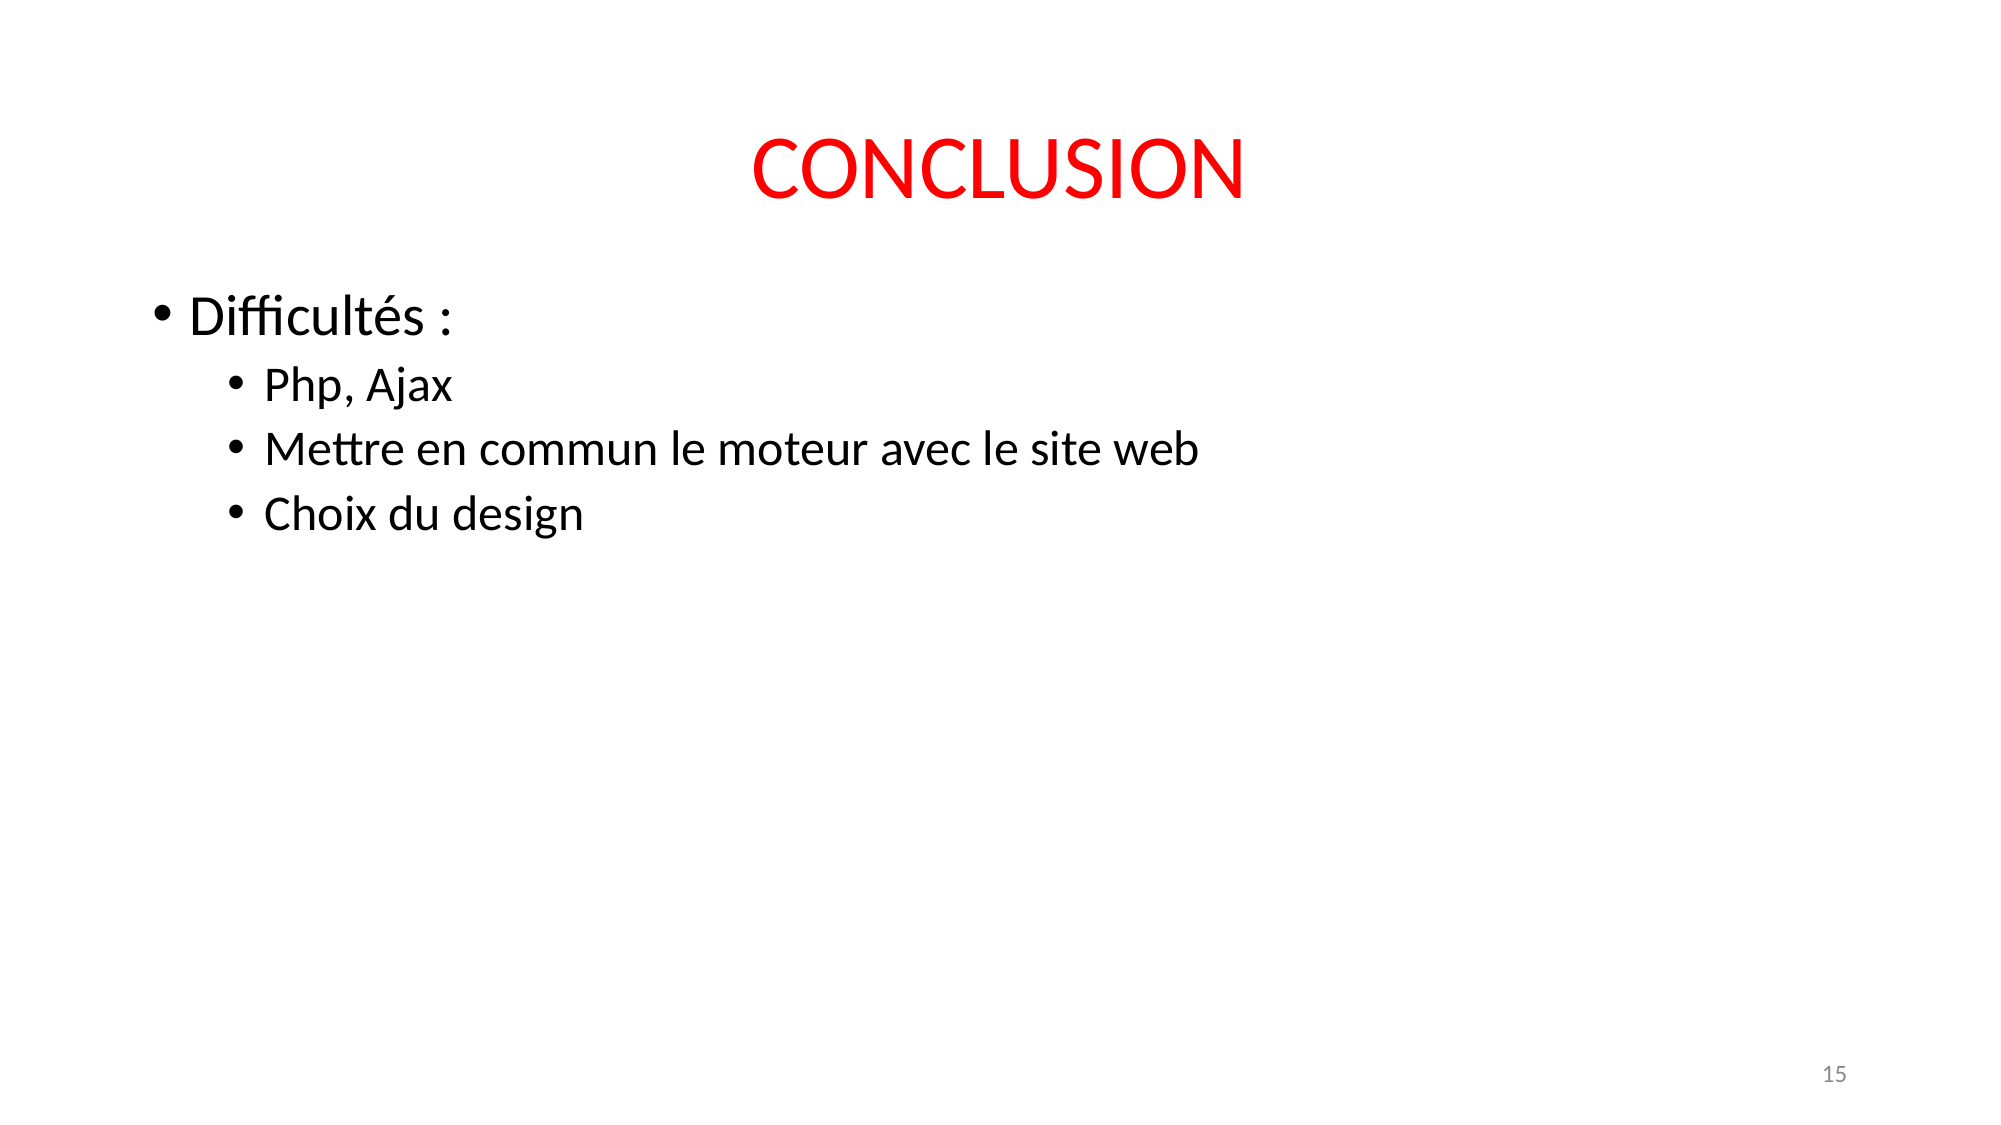

# CONCLUSION
Difficultés :
Php, Ajax
Mettre en commun le moteur avec le site web
Choix du design

15